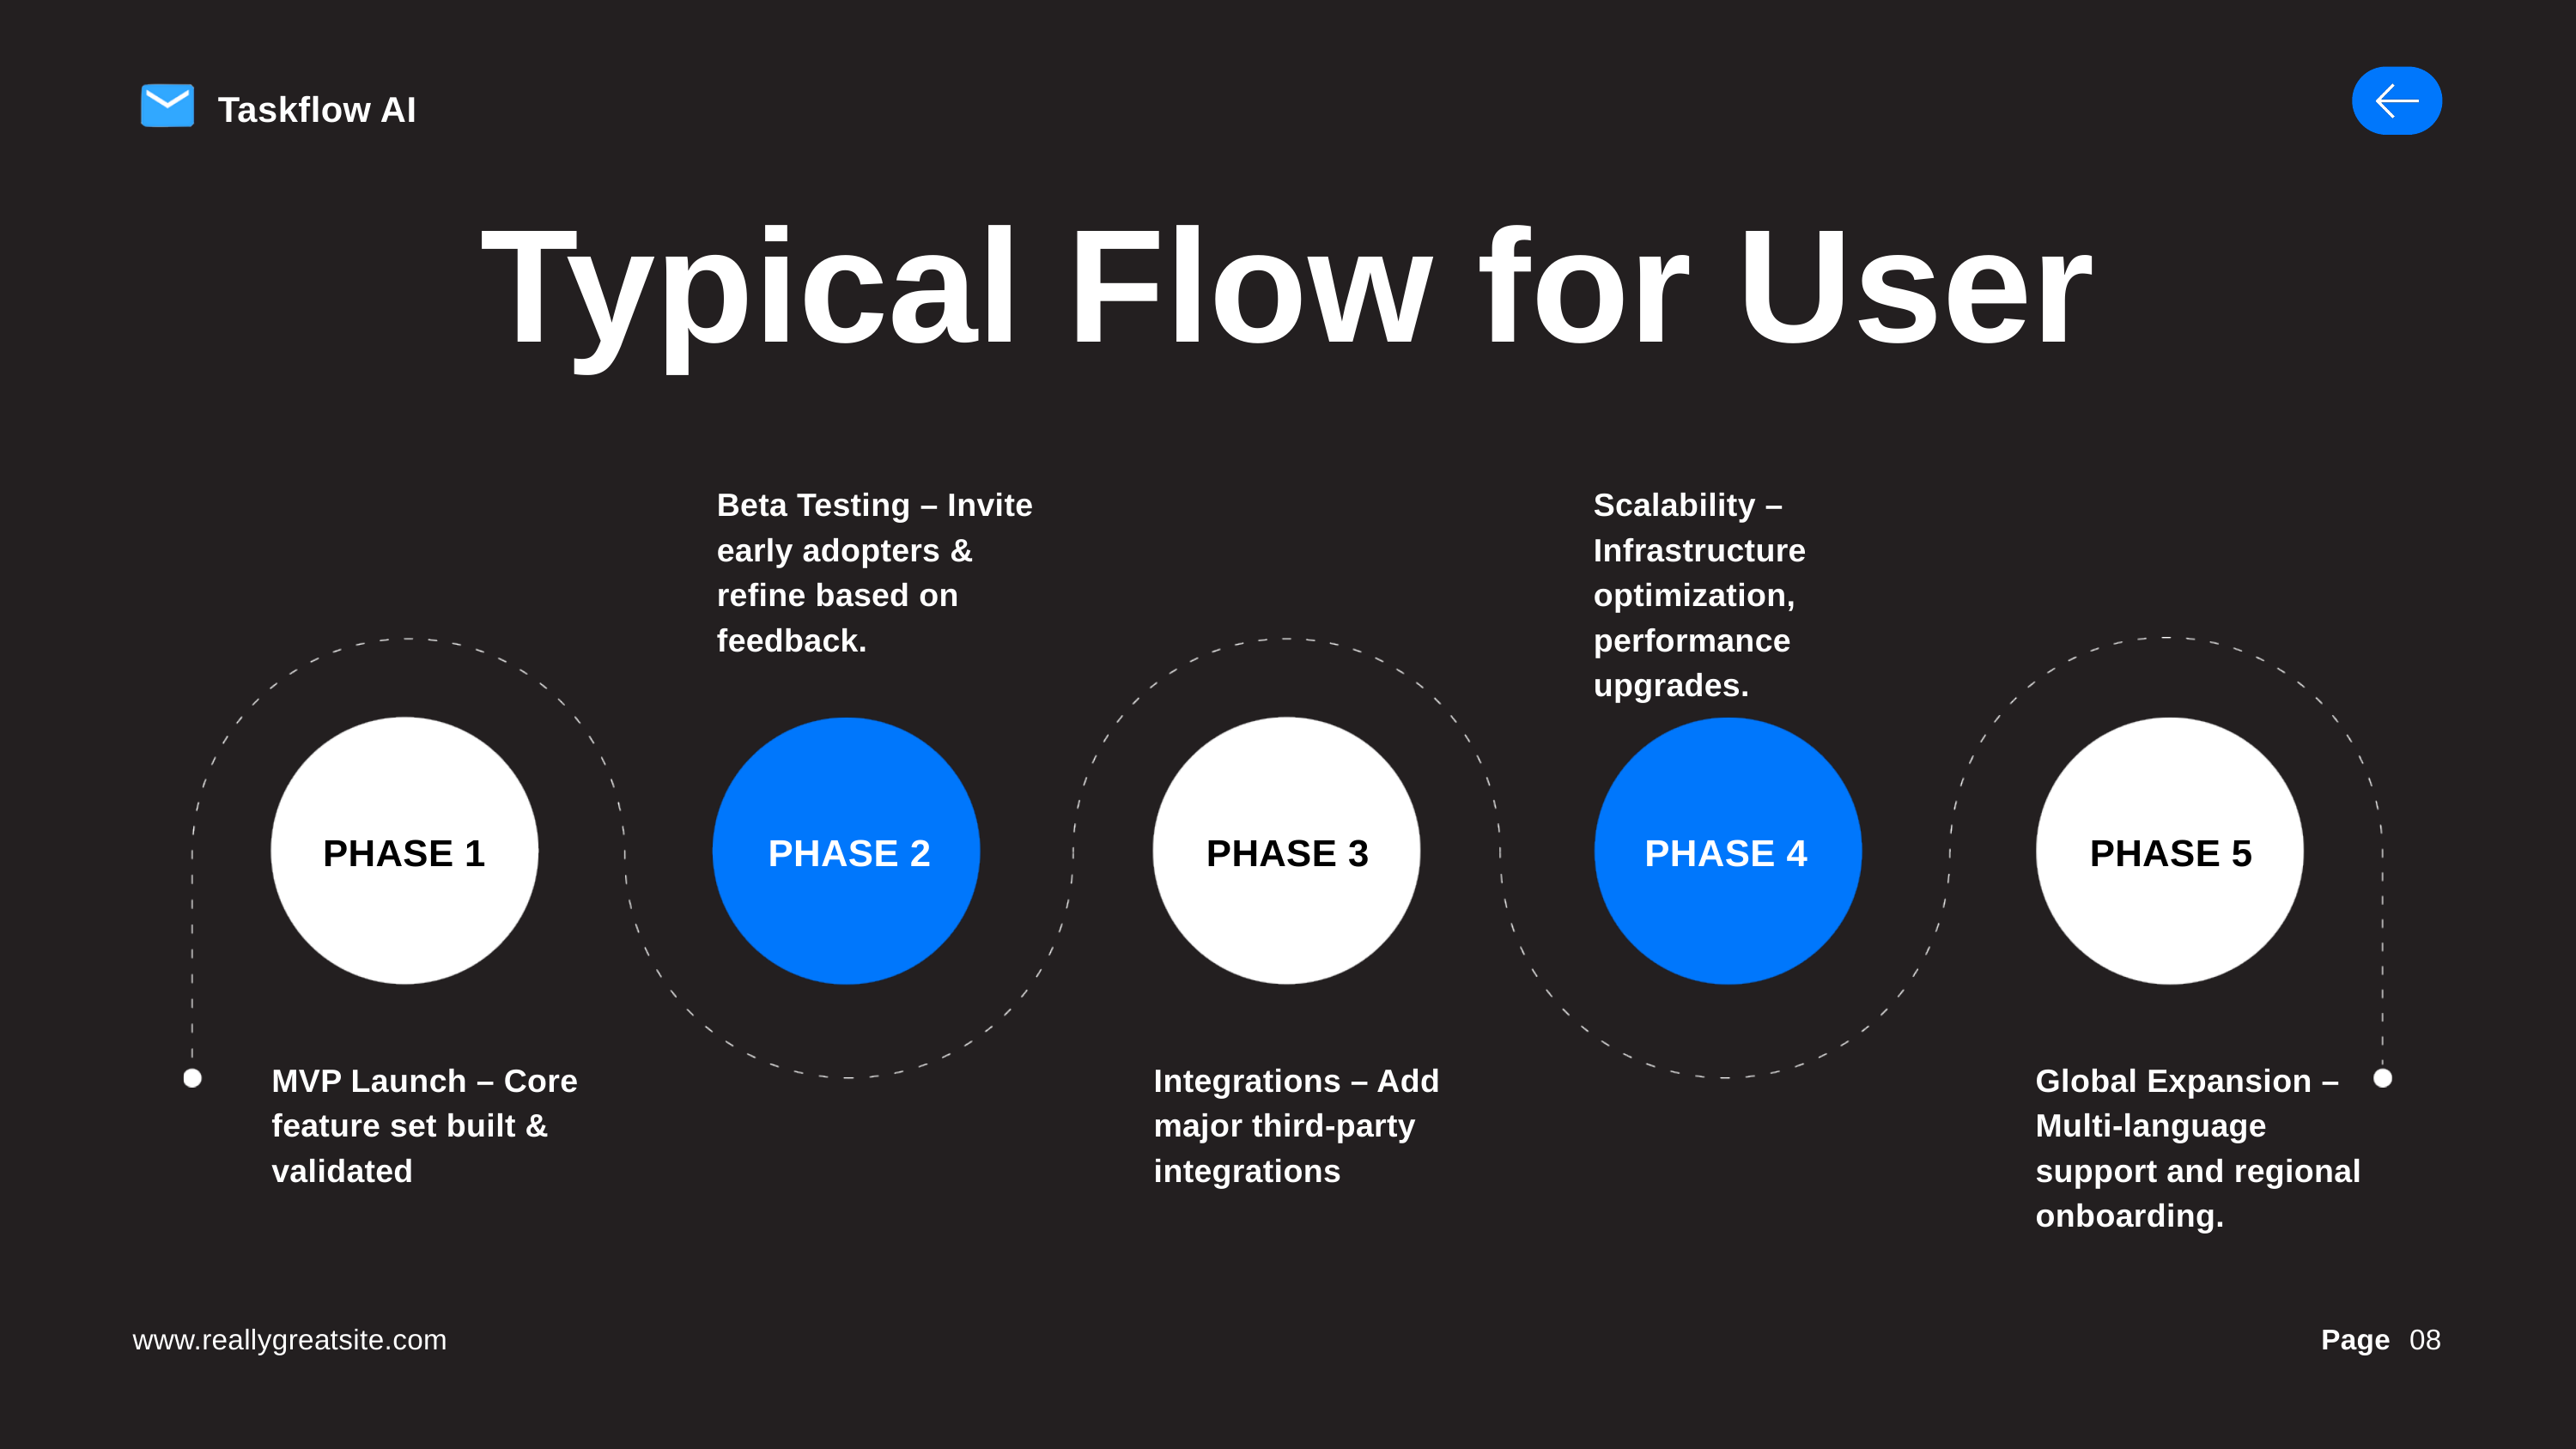

Taskflow AI

Typical Flow for User
Beta Testing – Invite early adopters & refine based on feedback.
Scalability – Infrastructure optimization, performance upgrades.

PHASE 1
PHASE 2
PHASE 3
PHASE 4
PHASE 5
MVP Launch – Core feature set built & validated
Integrations – Add major third-party integrations
Global Expansion – Multi-language support and regional onboarding.
www.reallygreatsite.com
Page
08